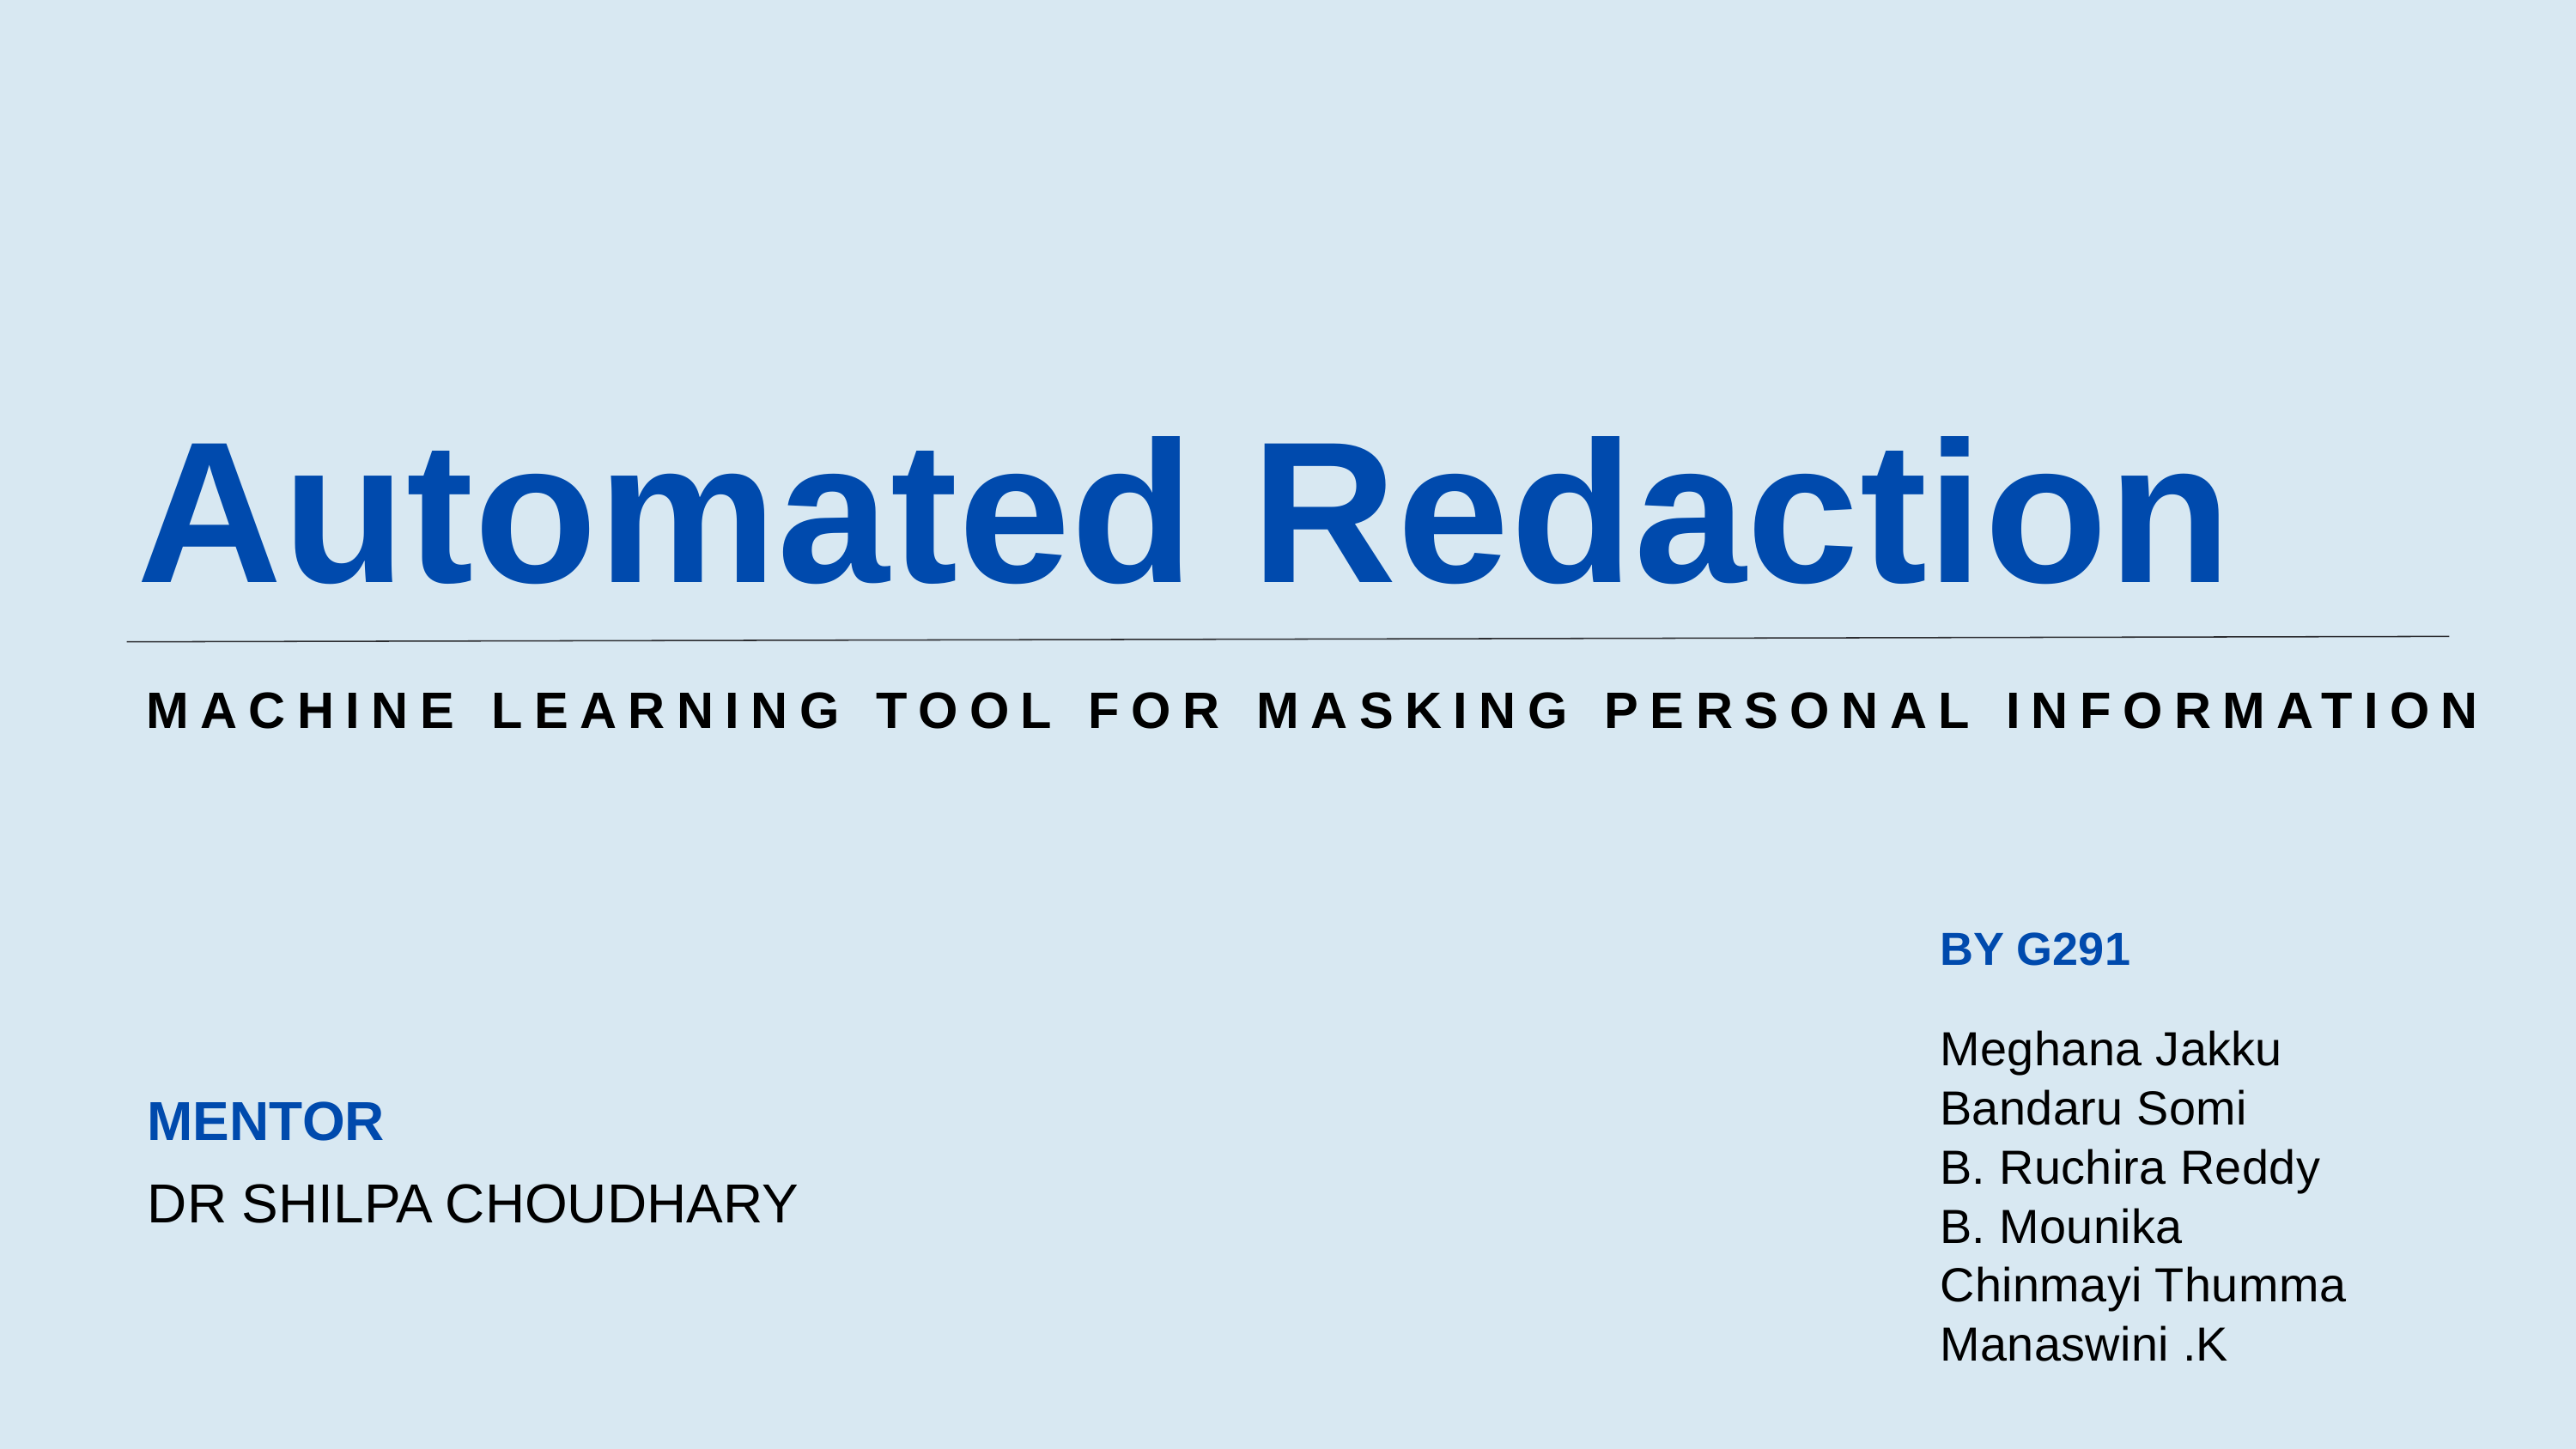

Automated Redaction

MACHINE LEARNING TOOL FOR MASKING PERSONAL INFORMATION

BY G291

Meghana Jakku
Bandaru Somi
B. Ruchira Reddy
B. Mounika
Chinmayi Thumma
Manaswini .K
MENTOR
DR SHILPA CHOUDHARY